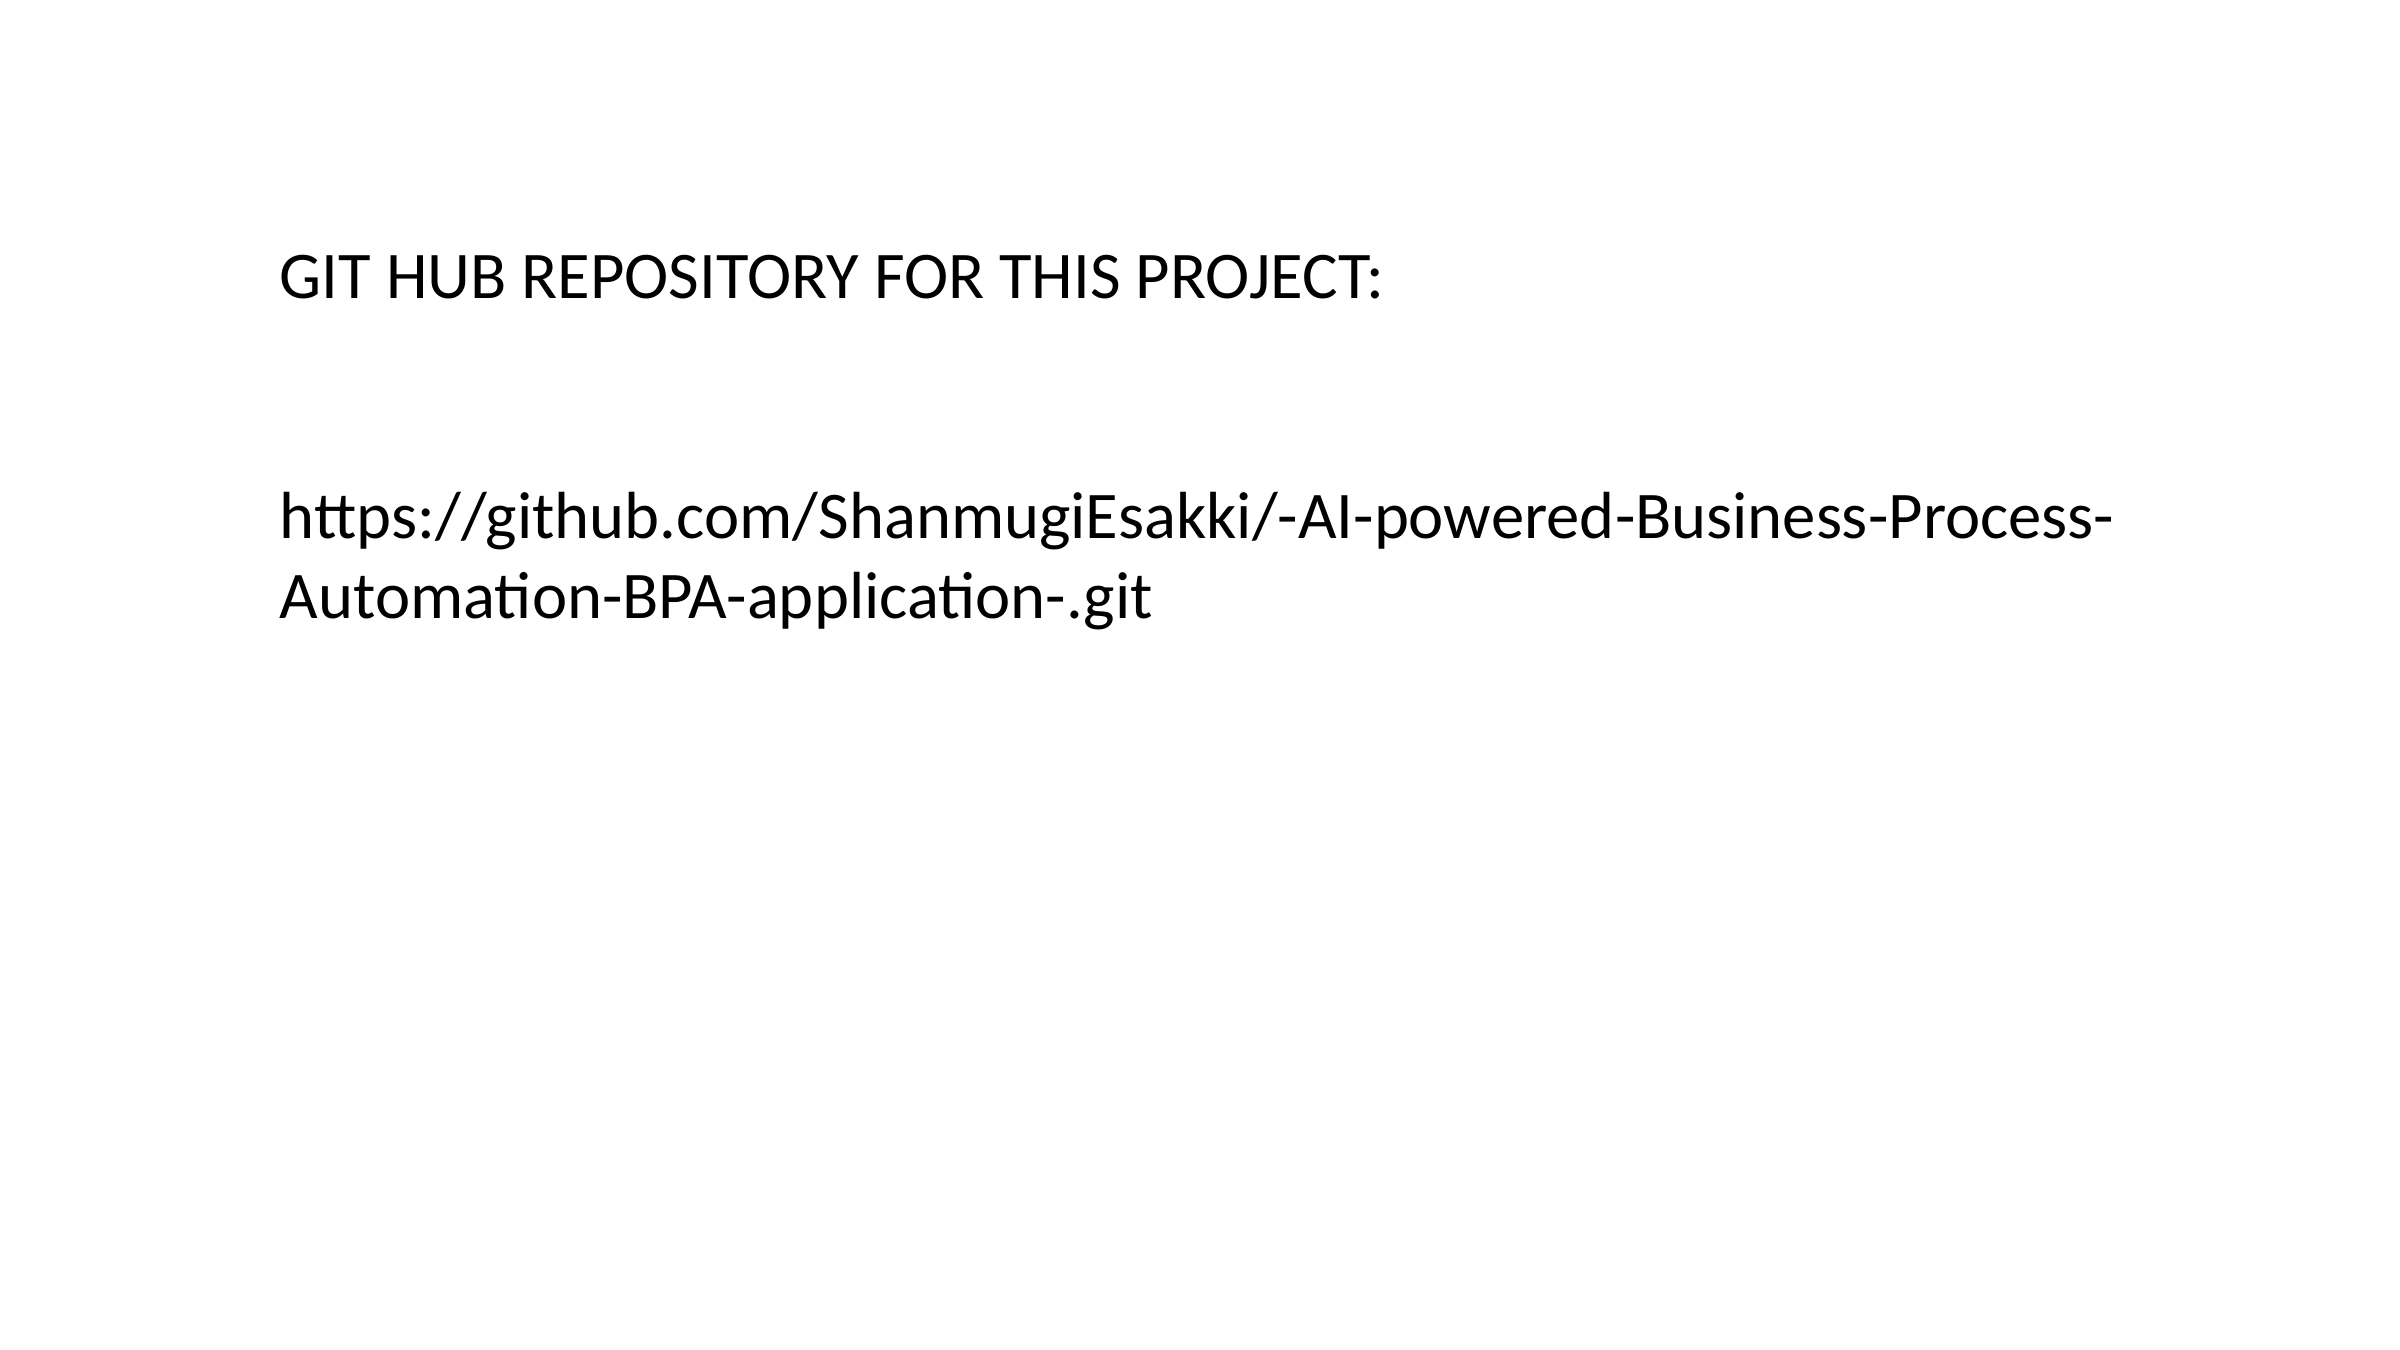

GIT HUB REPOSITORY FOR THIS PROJECT:

https://github.com/ShanmugiEsakki/-AI-powered-Business-Process-Automation-BPA-application-.git